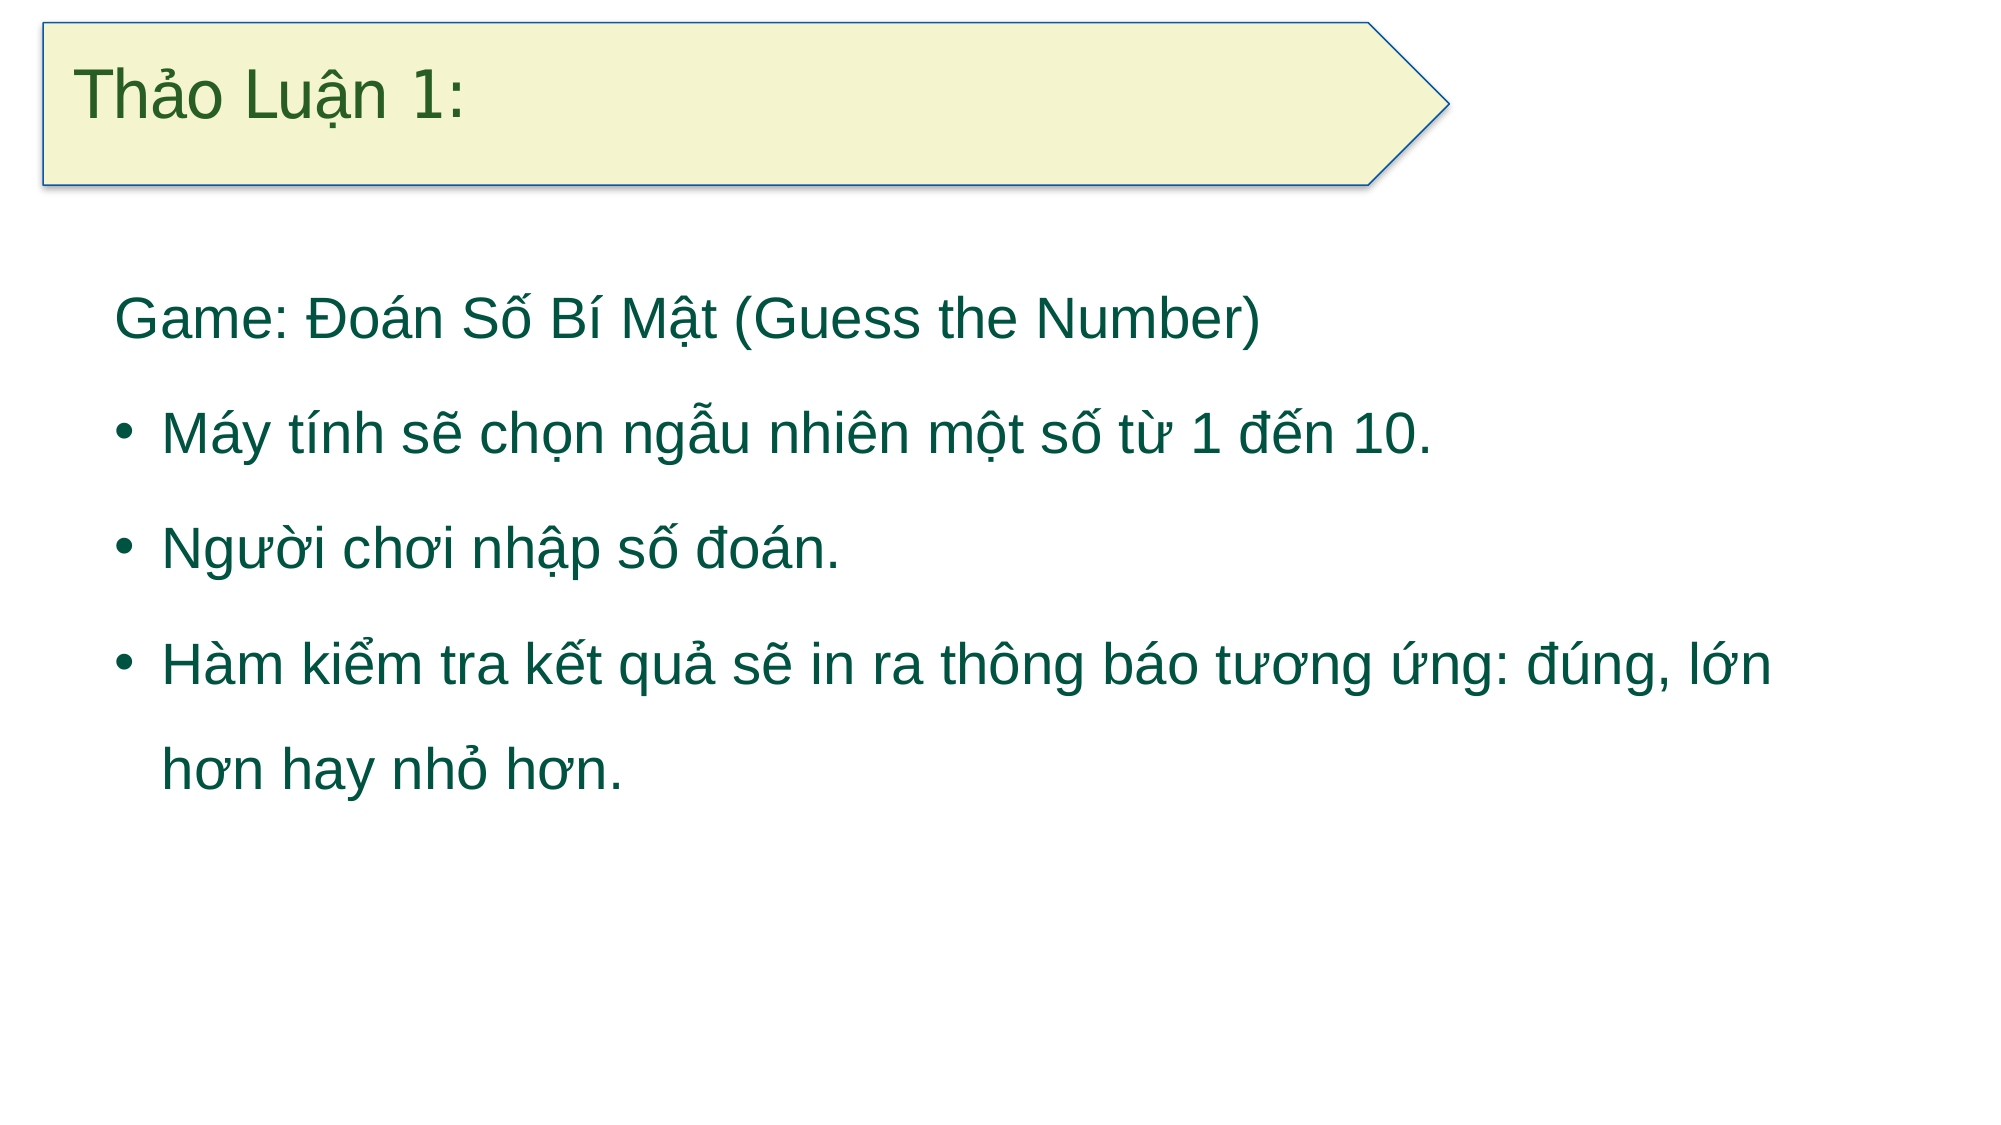

# Thảo Luận 1:
Game: Đoán Số Bí Mật (Guess the Number)
Máy tính sẽ chọn ngẫu nhiên một số từ 1 đến 10.
Người chơi nhập số đoán.
Hàm kiểm tra kết quả sẽ in ra thông báo tương ứng: đúng, lớn hơn hay nhỏ hơn.